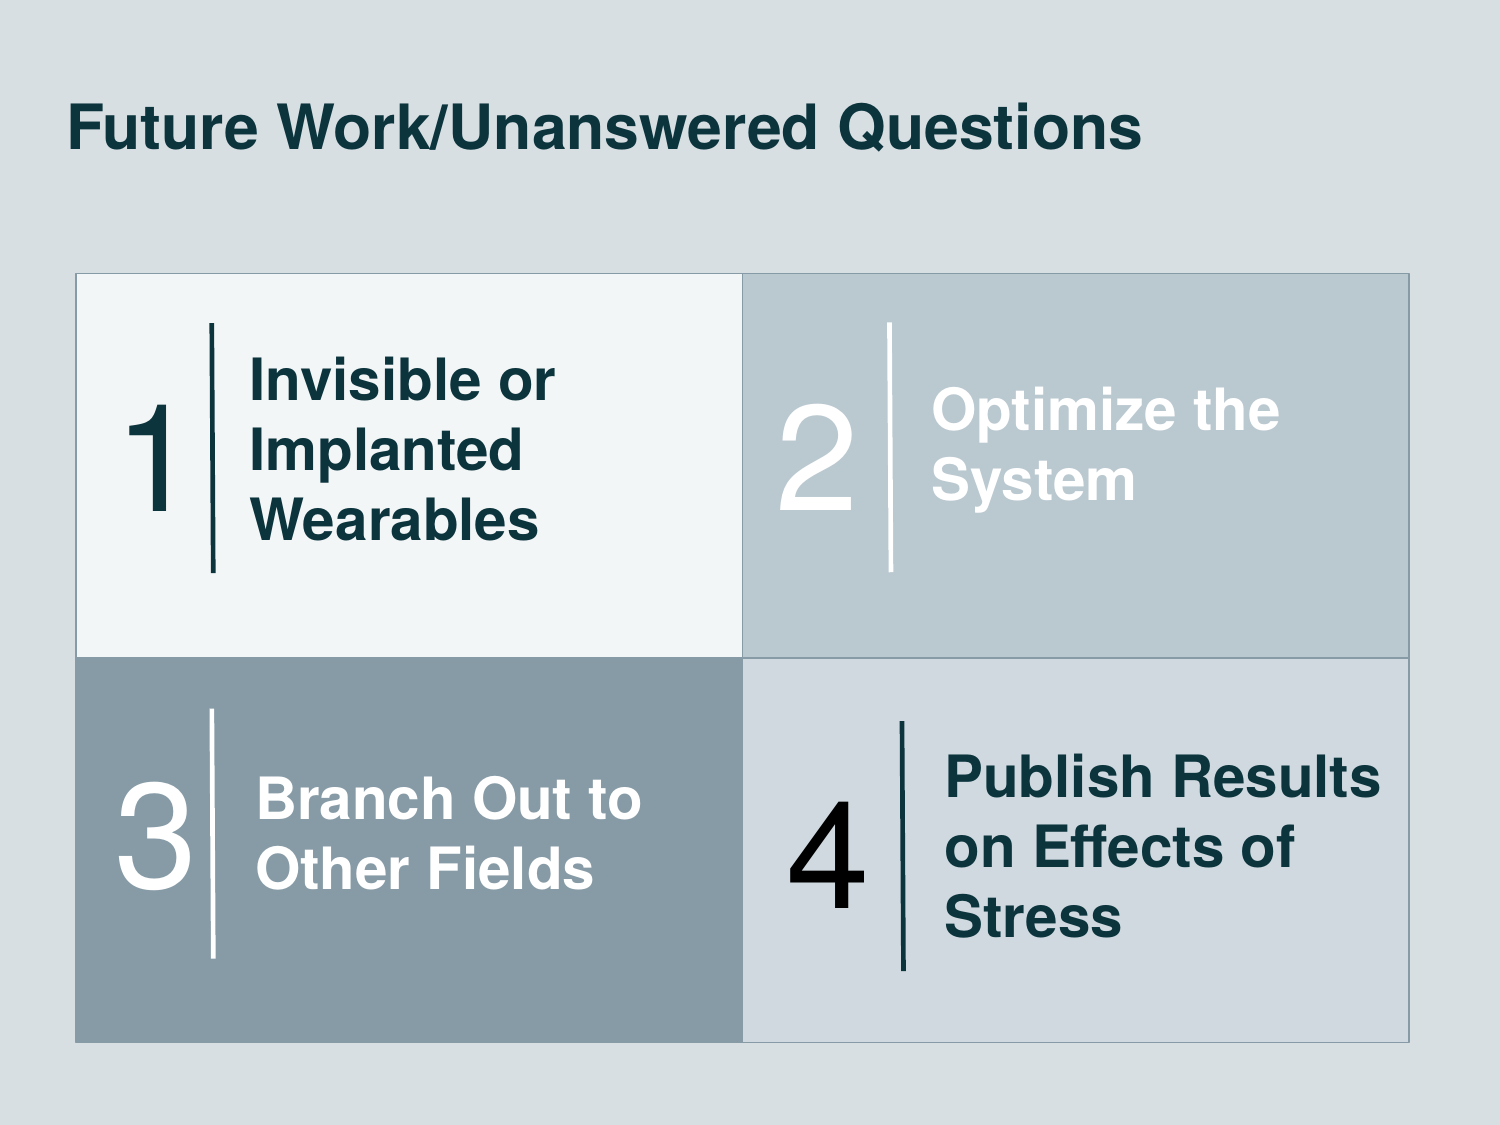

# Future Work/Unanswered Questions

Invisible or Implanted
Wearables

2
1
Optimize the System

3
Publish Results
on Effects of
Stress
4
Branch Out to
Other Fields